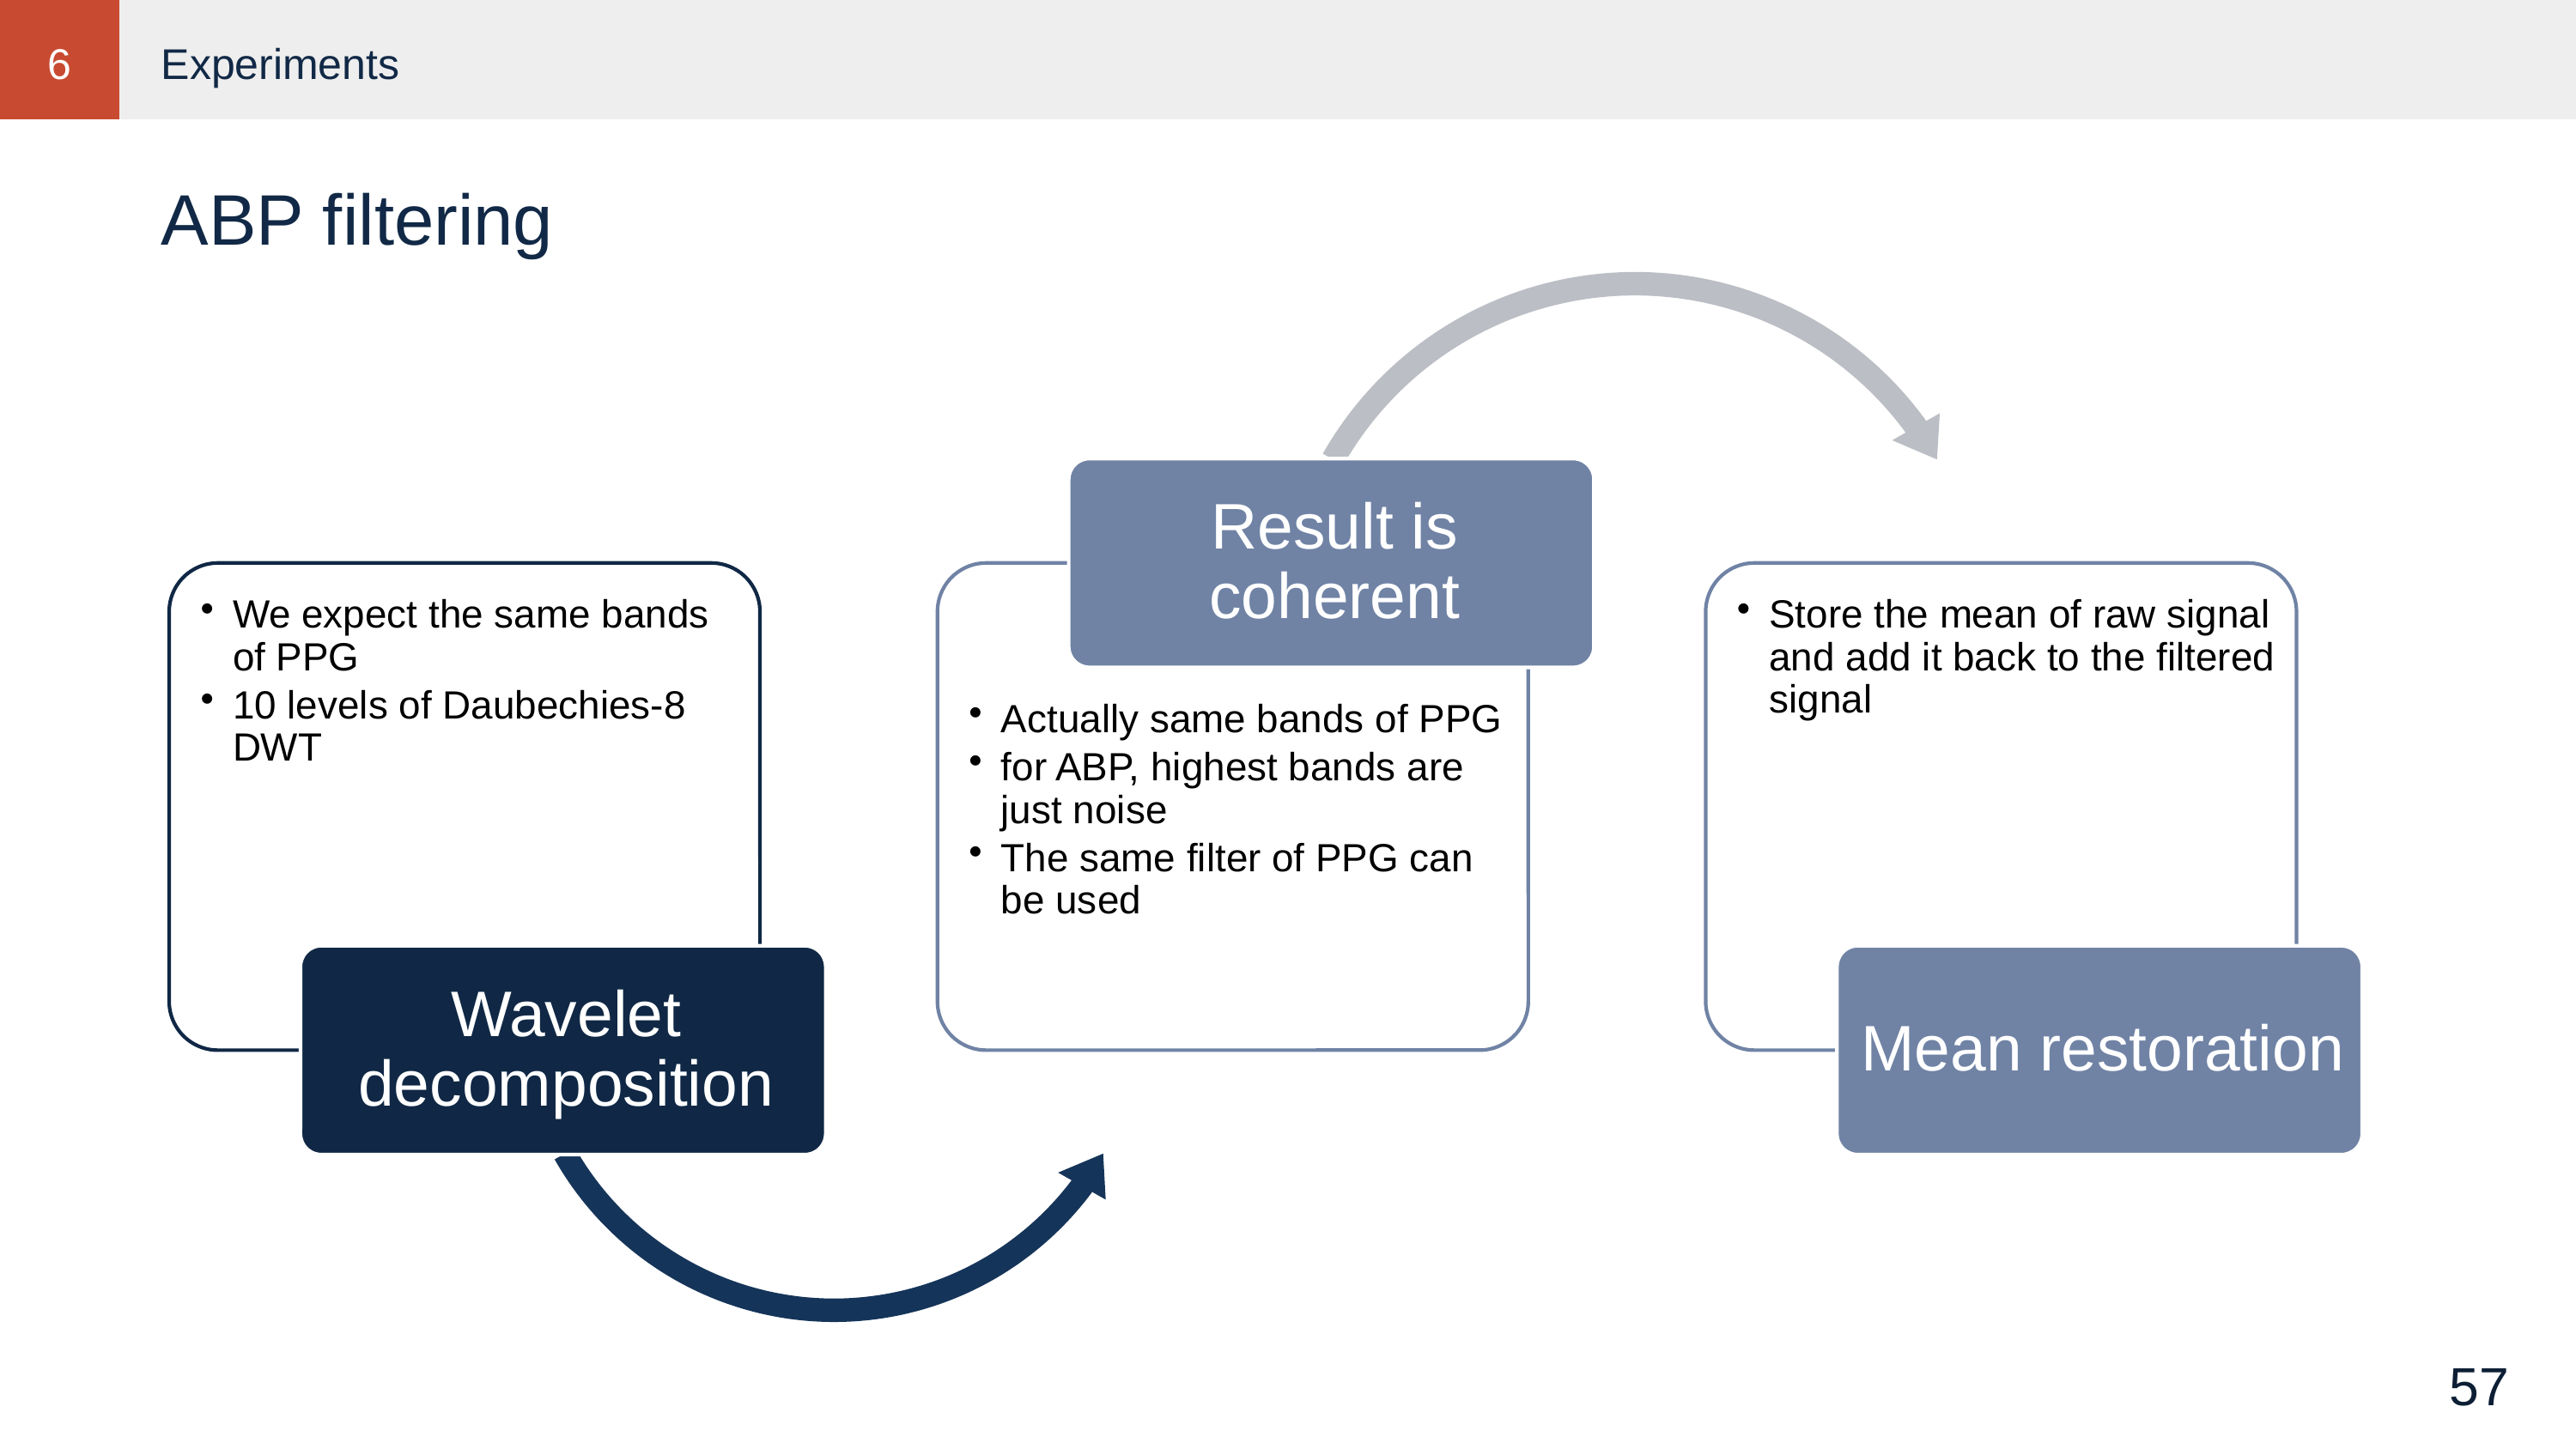

6
Experiments
ABP filtering
We expect the same bands of PPG
10 levels of Daubechies-8 DWT
Wavelet decomposition
Actually same bands of PPG
for ABP, highest bands are just noise
The same filter of PPG can be used
Result is coherent
Store the mean of raw signal and add it back to the filtered signal
Mean restoration
57